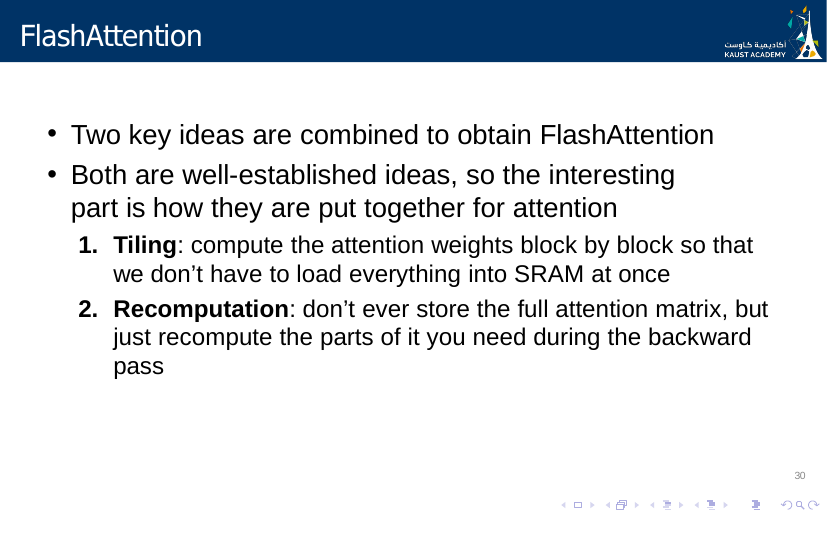

# FlashAttention
Two key ideas are combined to obtain FlashAttention
Both are well-established ideas, so the interesting part is how they are put together for attention
Tiling: compute the attention weights block by block so that we don’t have to load everything into SRAM at once
Recomputation: don’t ever store the full attention matrix, but just recompute the parts of it you need during the backward pass
30